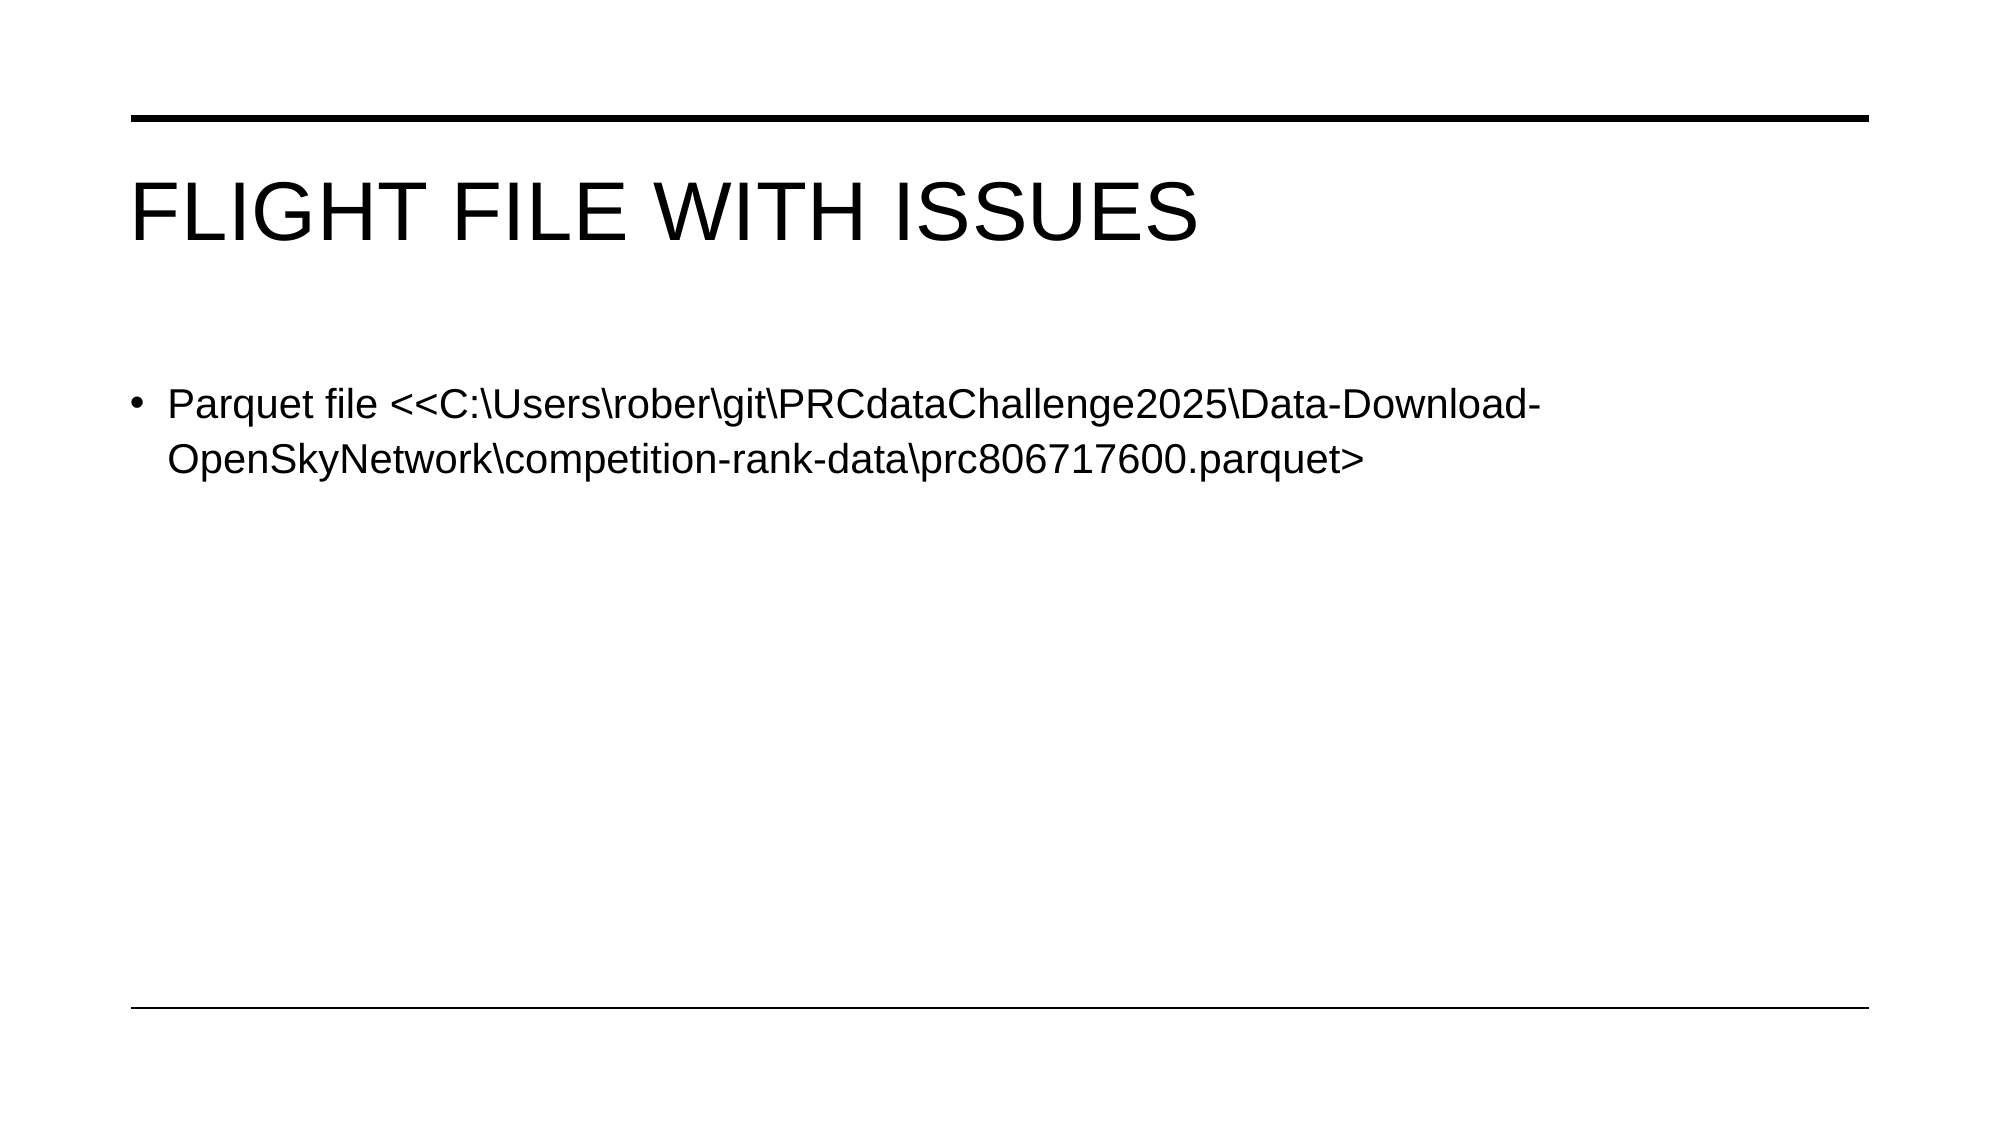

# Flight file with issues
Parquet file <<C:\Users\rober\git\PRCdataChallenge2025\Data-Download-OpenSkyNetwork\competition-rank-data\prc806717600.parquet>